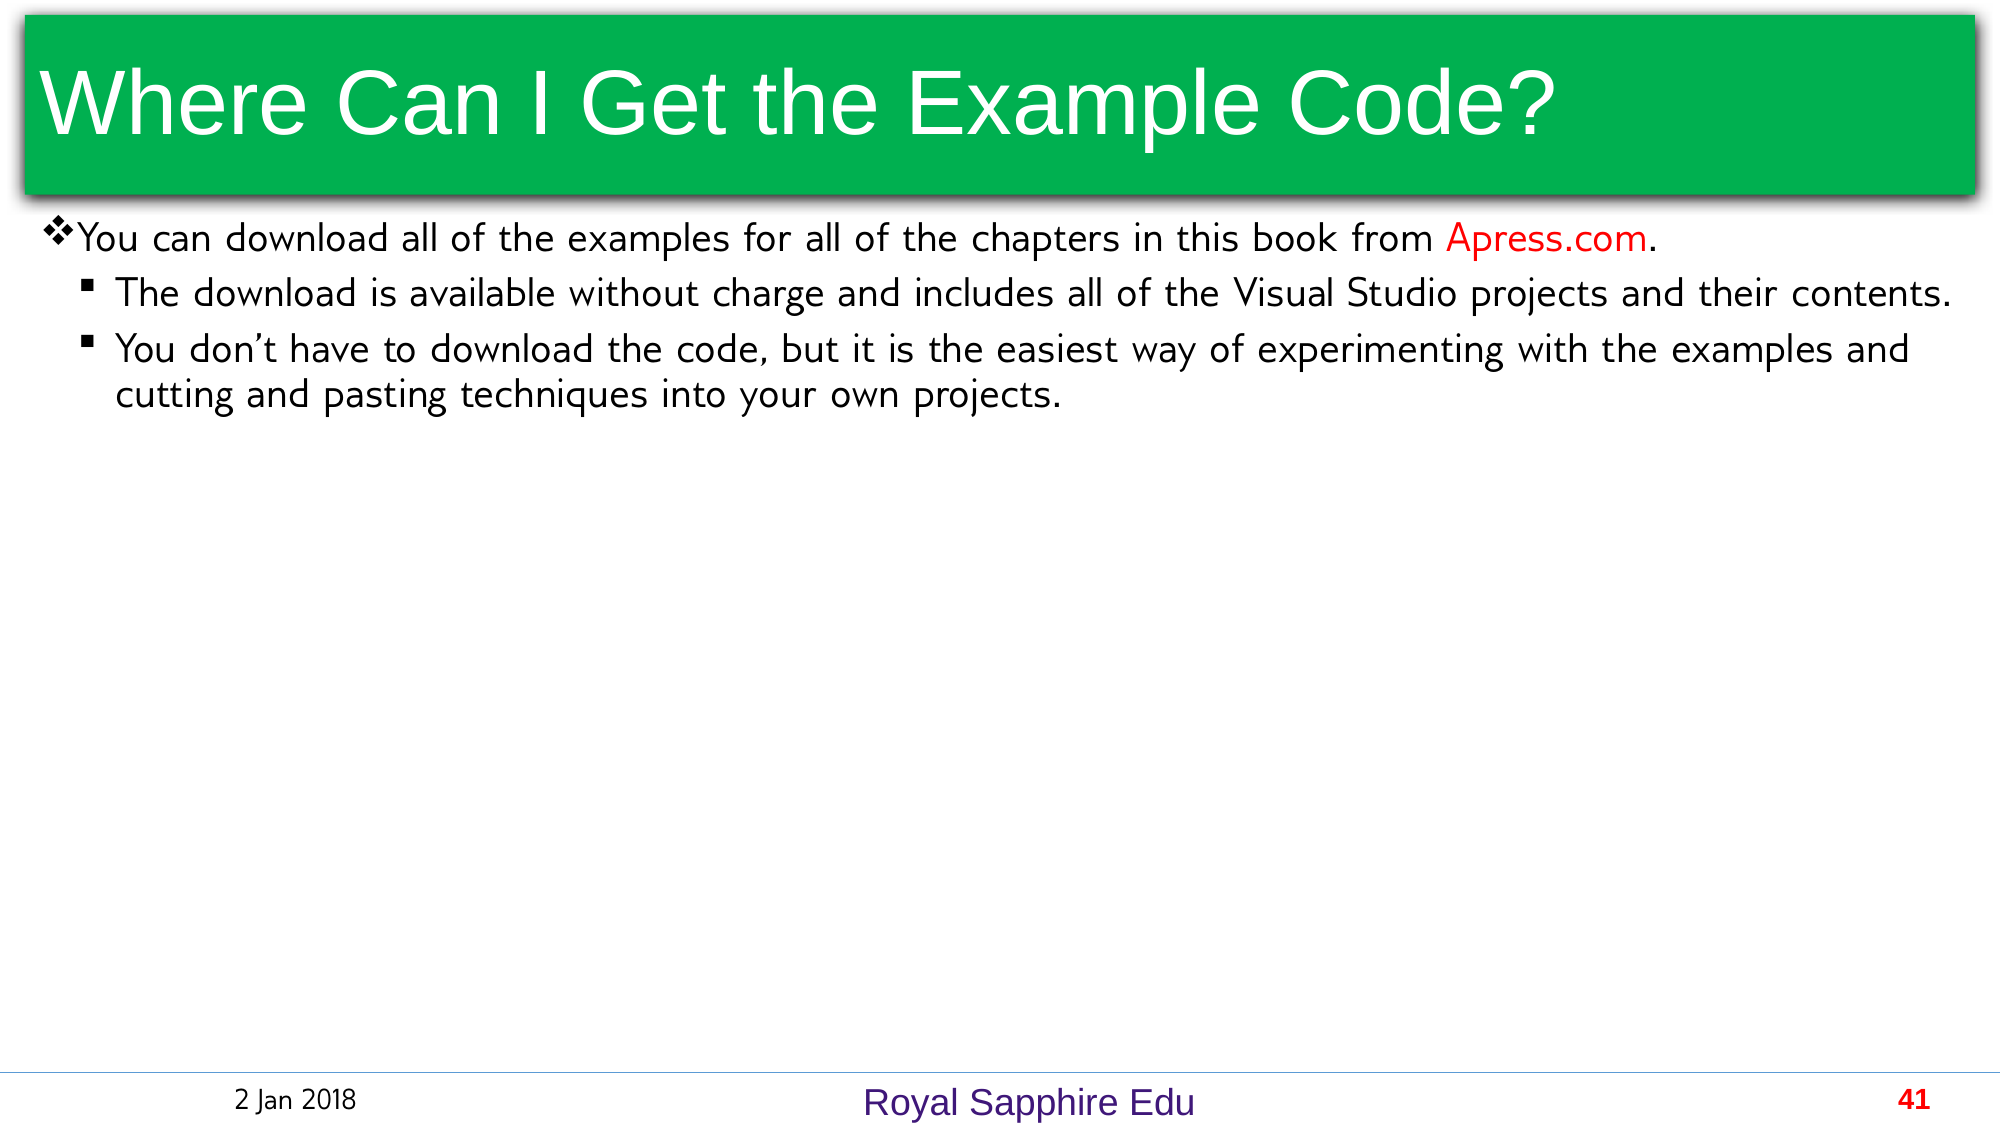

# Where Can I Get the Example Code?
You can download all of the examples for all of the chapters in this book from Apress.com.
The download is available without charge and includes all of the Visual Studio projects and their contents.
You don’t have to download the code, but it is the easiest way of experimenting with the examples and cutting and pasting techniques into your own projects.
2 Jan 2018
41